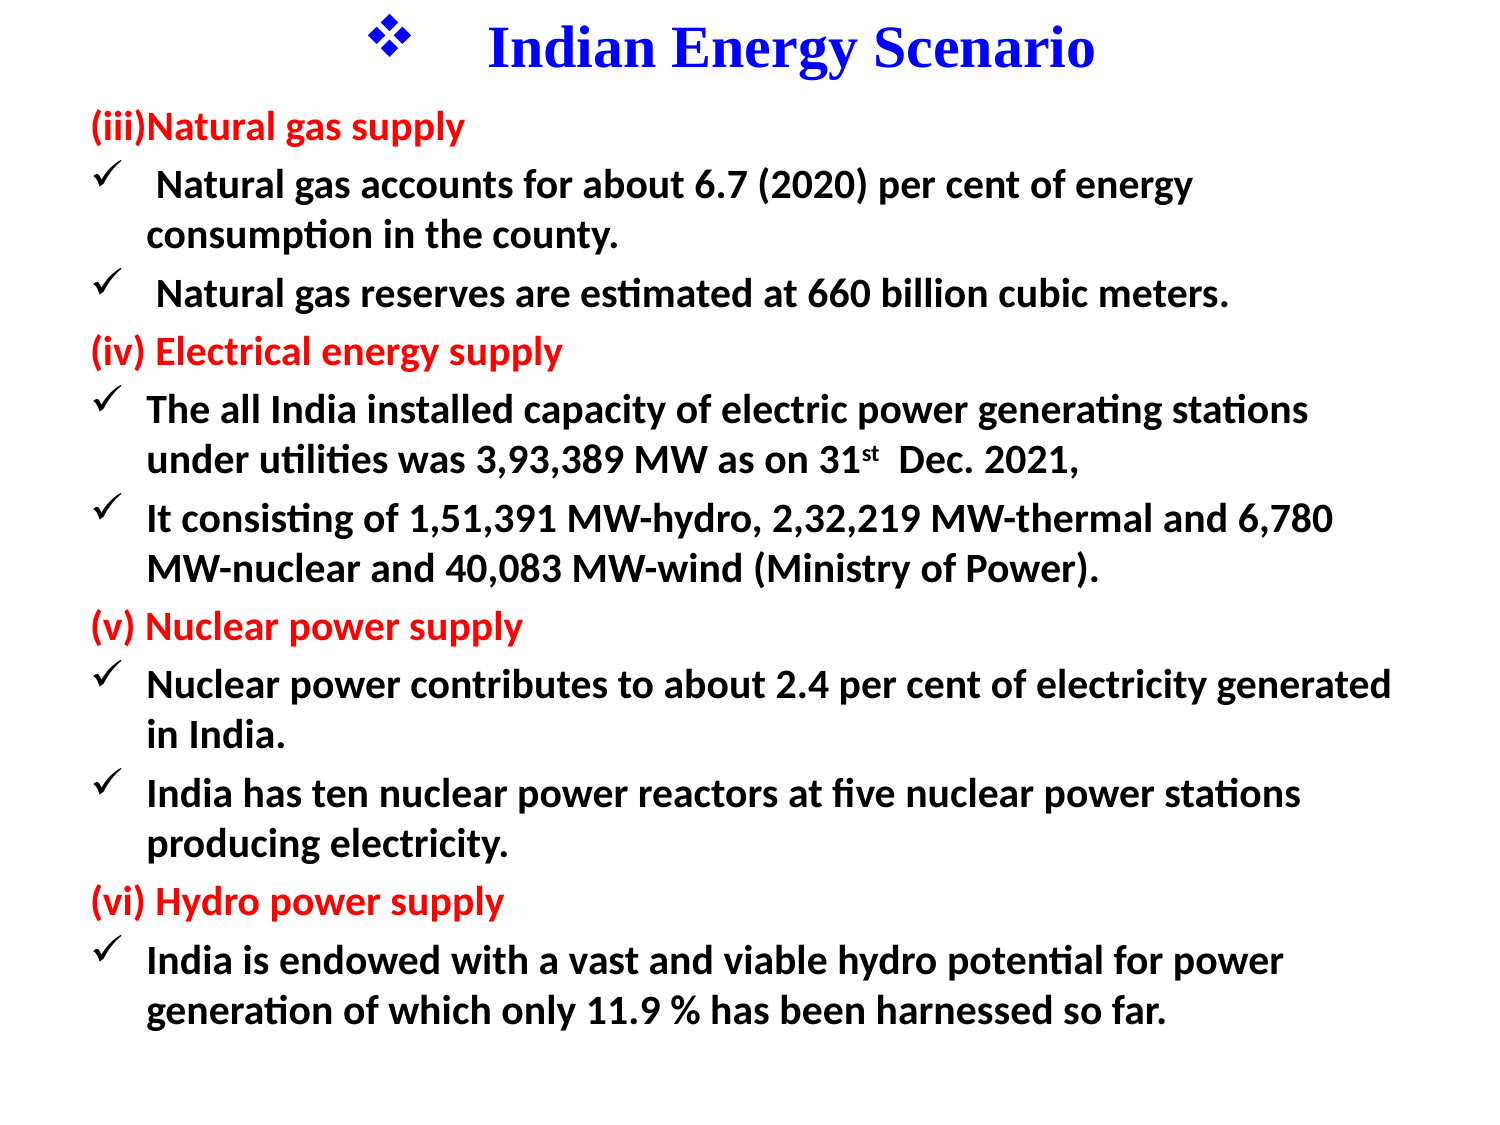

Indian Energy Scenario
(iii)Natural gas supply
 Natural gas accounts for about 6.7 (2020) per cent of energy consumption in the county.
 Natural gas reserves are estimated at 660 billion cubic meters.
(iv) Electrical energy supply
The all India installed capacity of electric power generating stations under utilities was 3,93,389 MW as on 31st  Dec. 2021,
It consisting of 1,51,391 MW-hydro, 2,32,219 MW-thermal and 6,780 MW-nuclear and 40,083 MW-wind (Ministry of Power).
(v) Nuclear power supply
Nuclear power contributes to about 2.4 per cent of electricity generated in India.
India has ten nuclear power reactors at five nuclear power stations producing electricity.
(vi) Hydro power supply
India is endowed with a vast and viable hydro potential for power generation of which only 11.9 % has been harnessed so far.